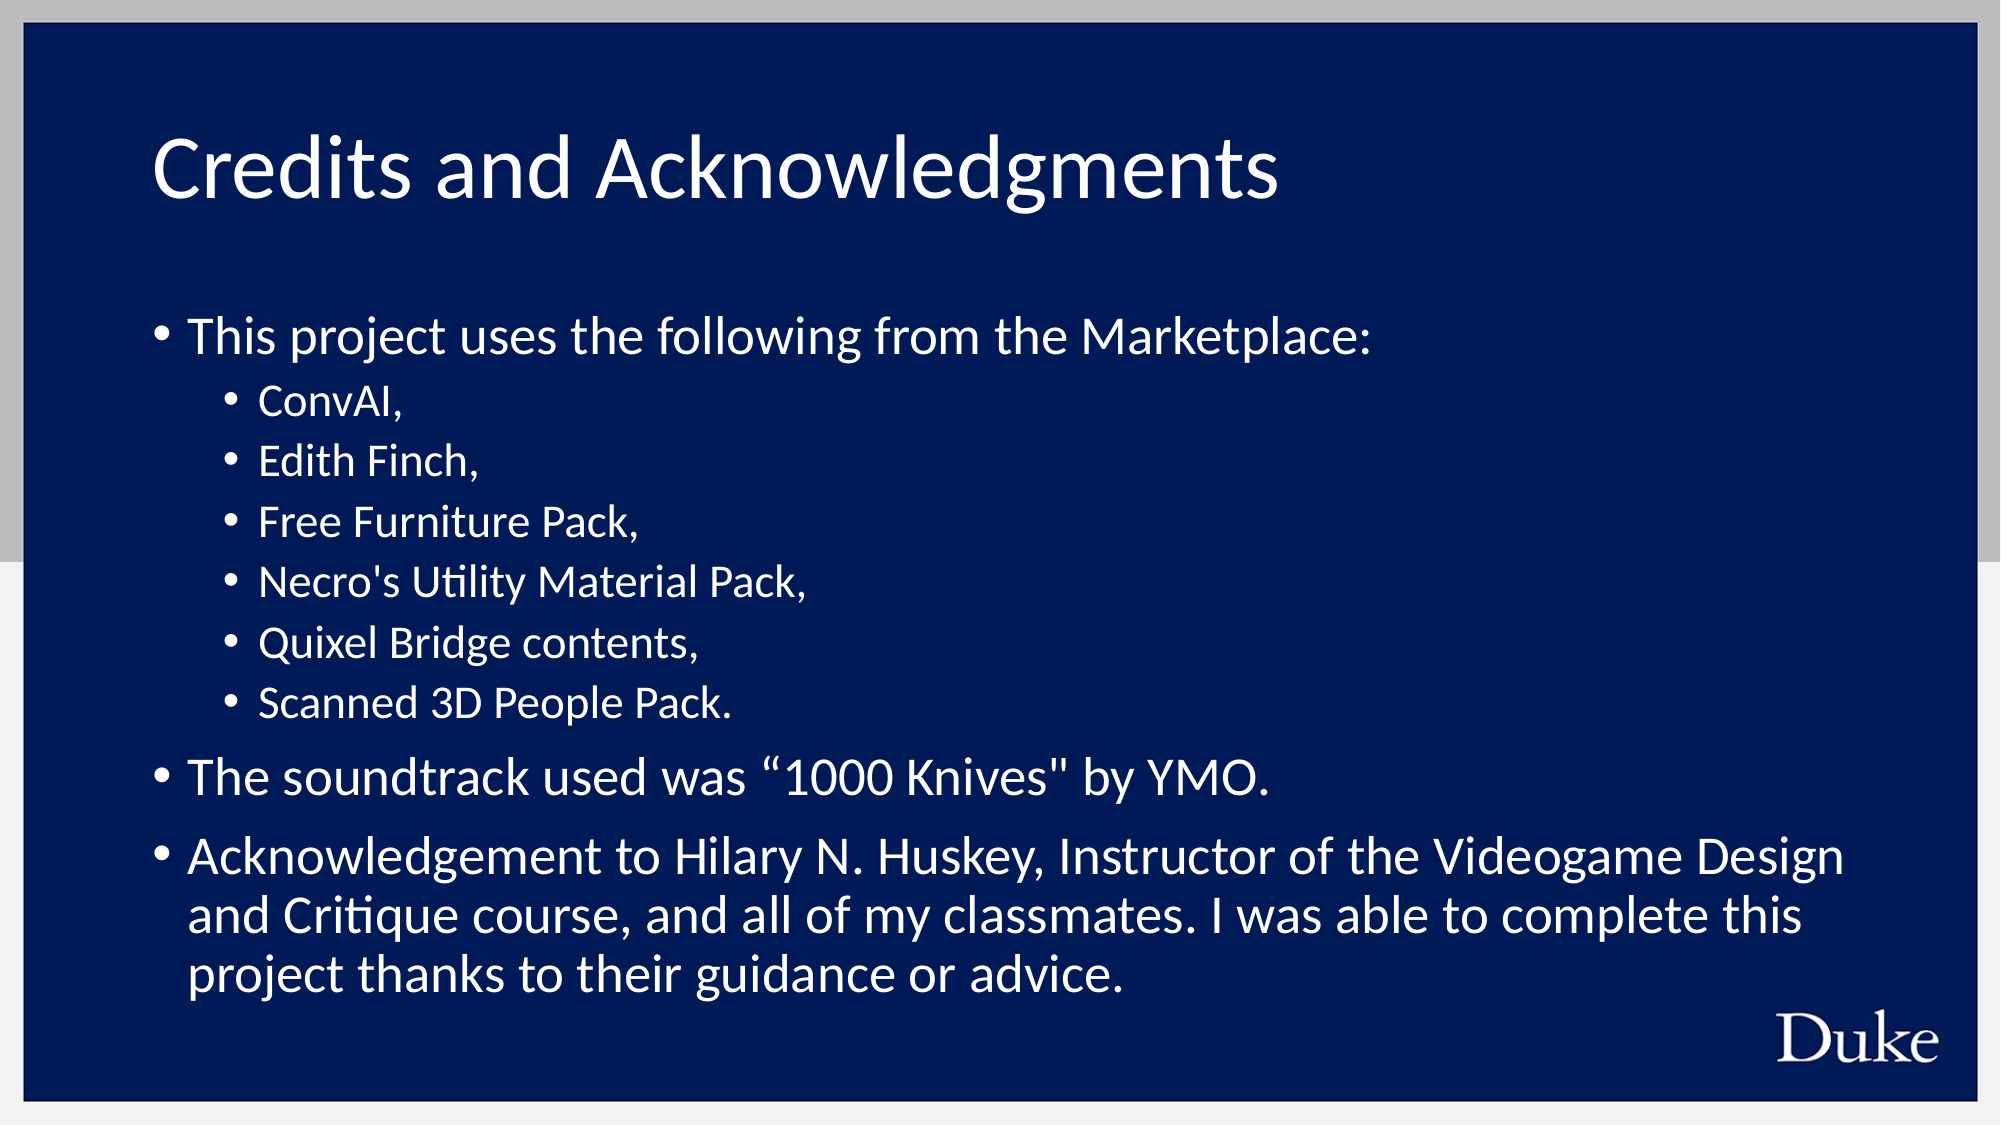

# Credits and Acknowledgments
This project uses the following from the Marketplace:
ConvAI,
Edith Finch,
Free Furniture Pack,
Necro's Utility Material Pack,
Quixel Bridge contents,
Scanned 3D People Pack.
The soundtrack used was “1000 Knives" by YMO.
Acknowledgement to Hilary N. Huskey, Instructor of the Videogame Design and Critique course, and all of my classmates. I was able to complete this project thanks to their guidance or advice.